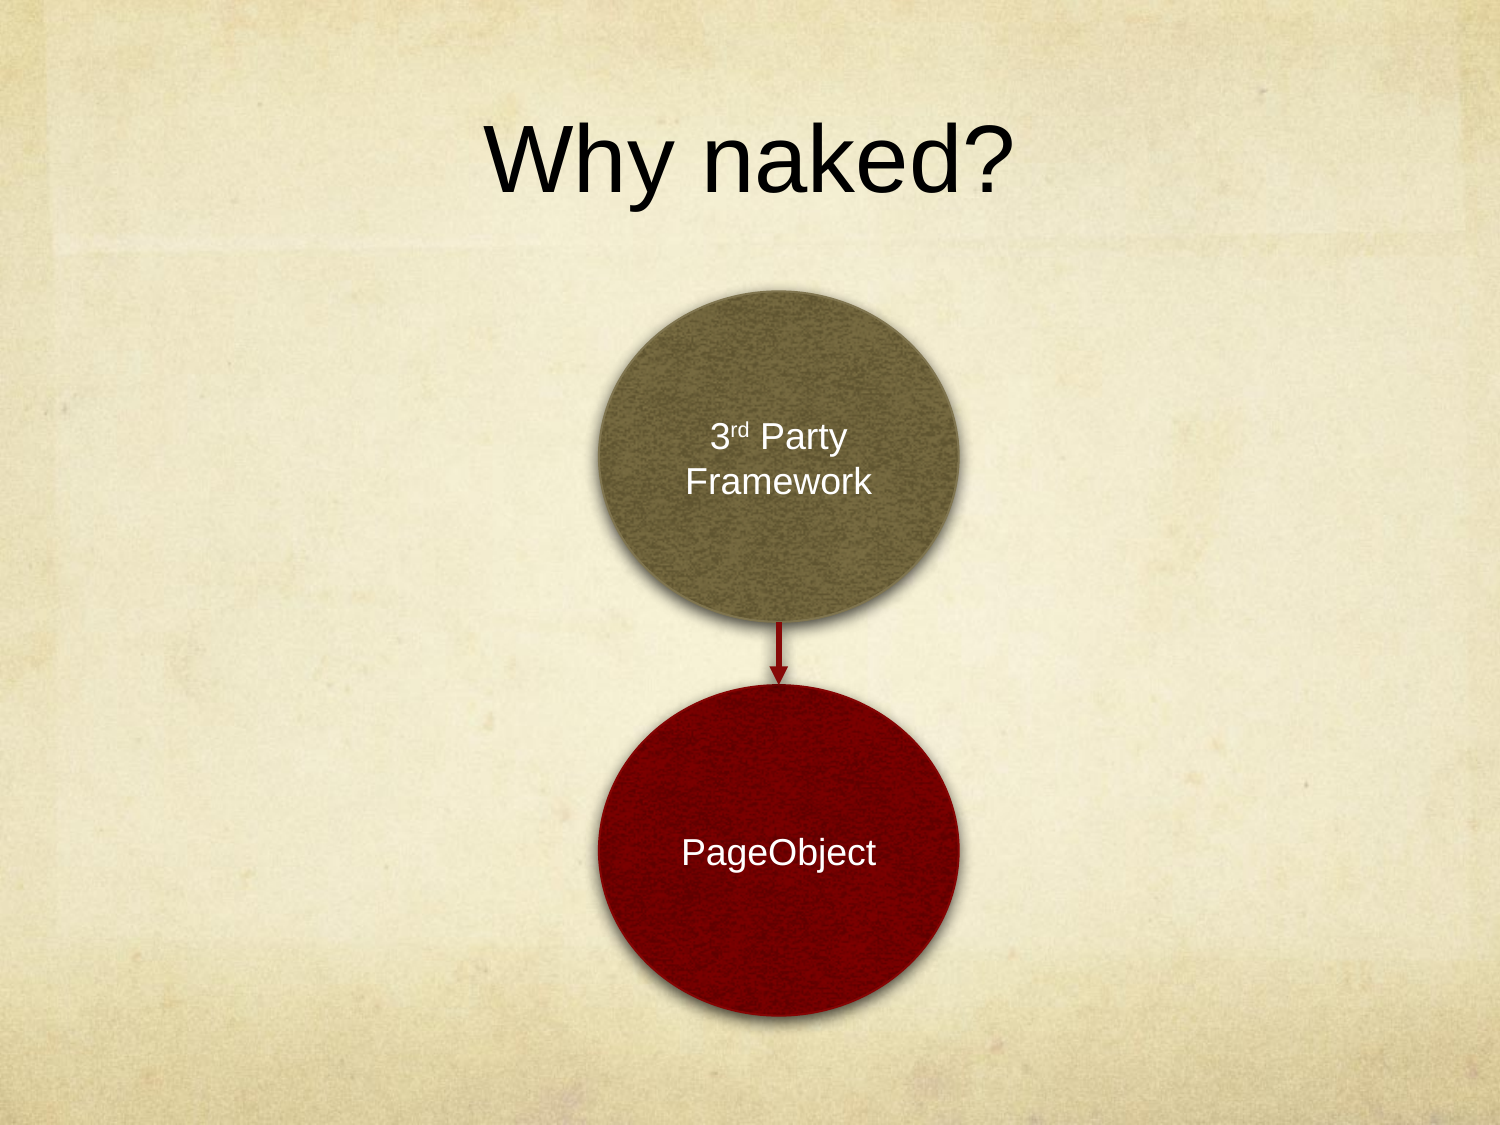

# Why naked?
3rd Party Framework
PageObject